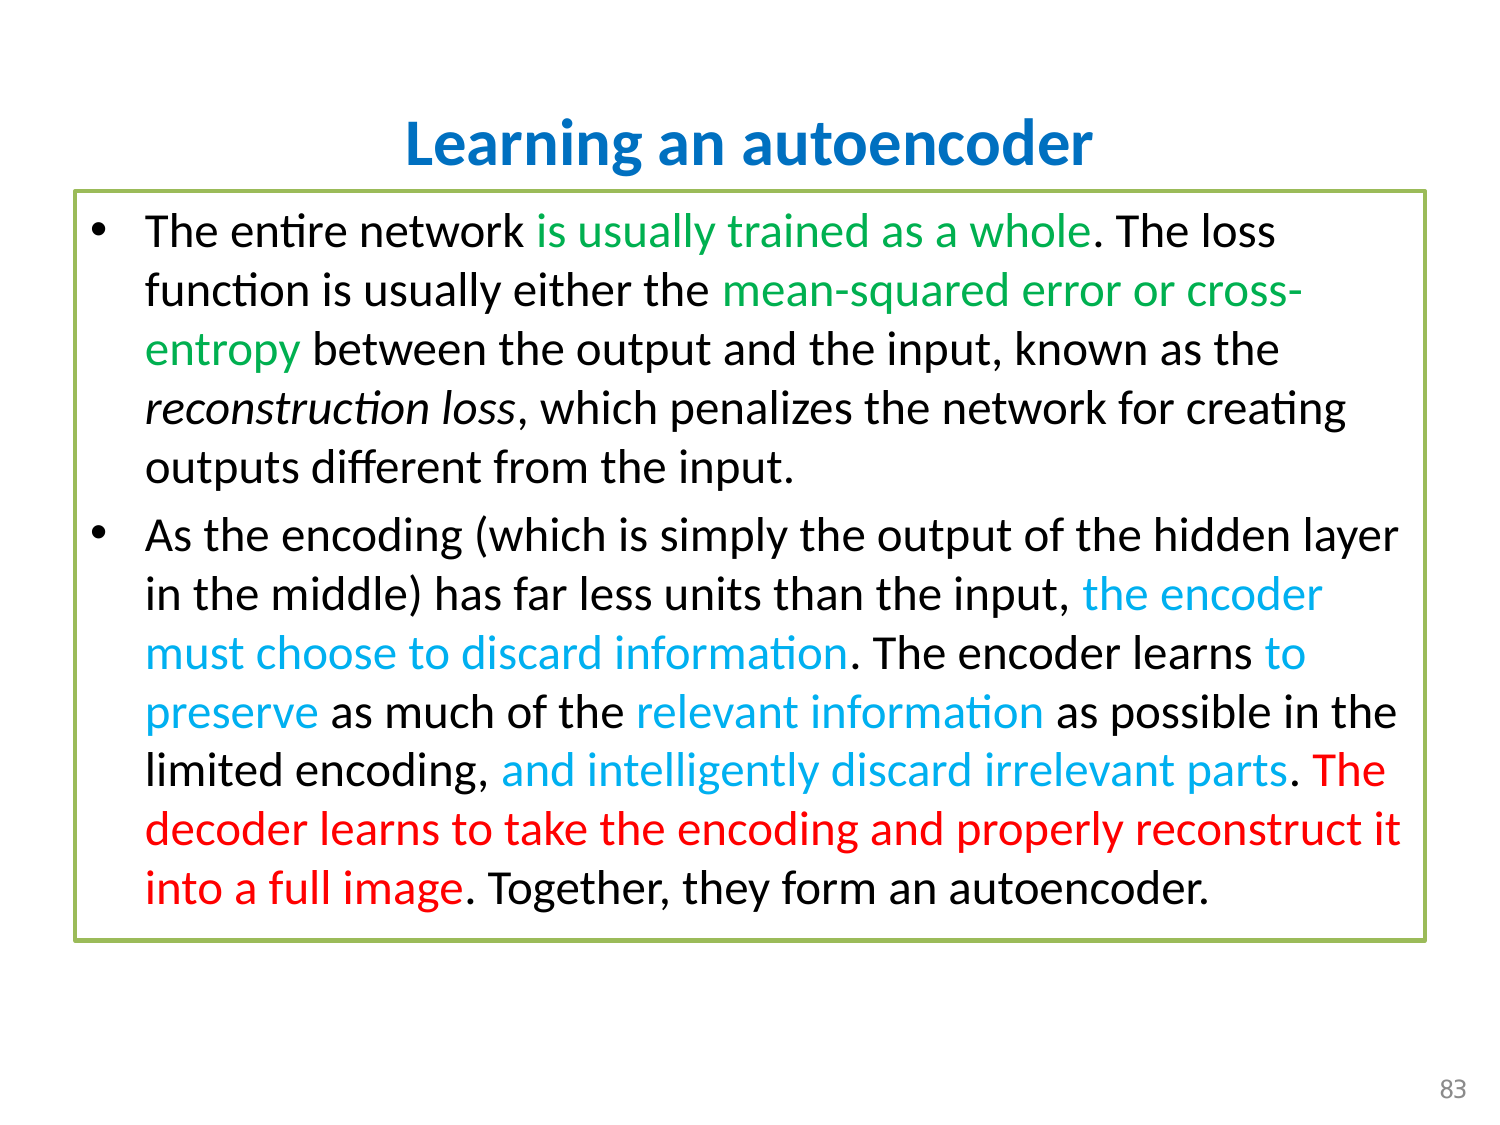

# Learning an autoencoder
The entire network is usually trained as a whole. The loss function is usually either the mean-squared error or cross-entropy between the output and the input, known as the reconstruction loss, which penalizes the network for creating outputs different from the input.
As the encoding (which is simply the output of the hidden layer in the middle) has far less units than the input, the encoder must choose to discard information. The encoder learns to preserve as much of the relevant information as possible in the limited encoding, and intelligently discard irrelevant parts. The decoder learns to take the encoding and properly reconstruct it into a full image. Together, they form an autoencoder.
83